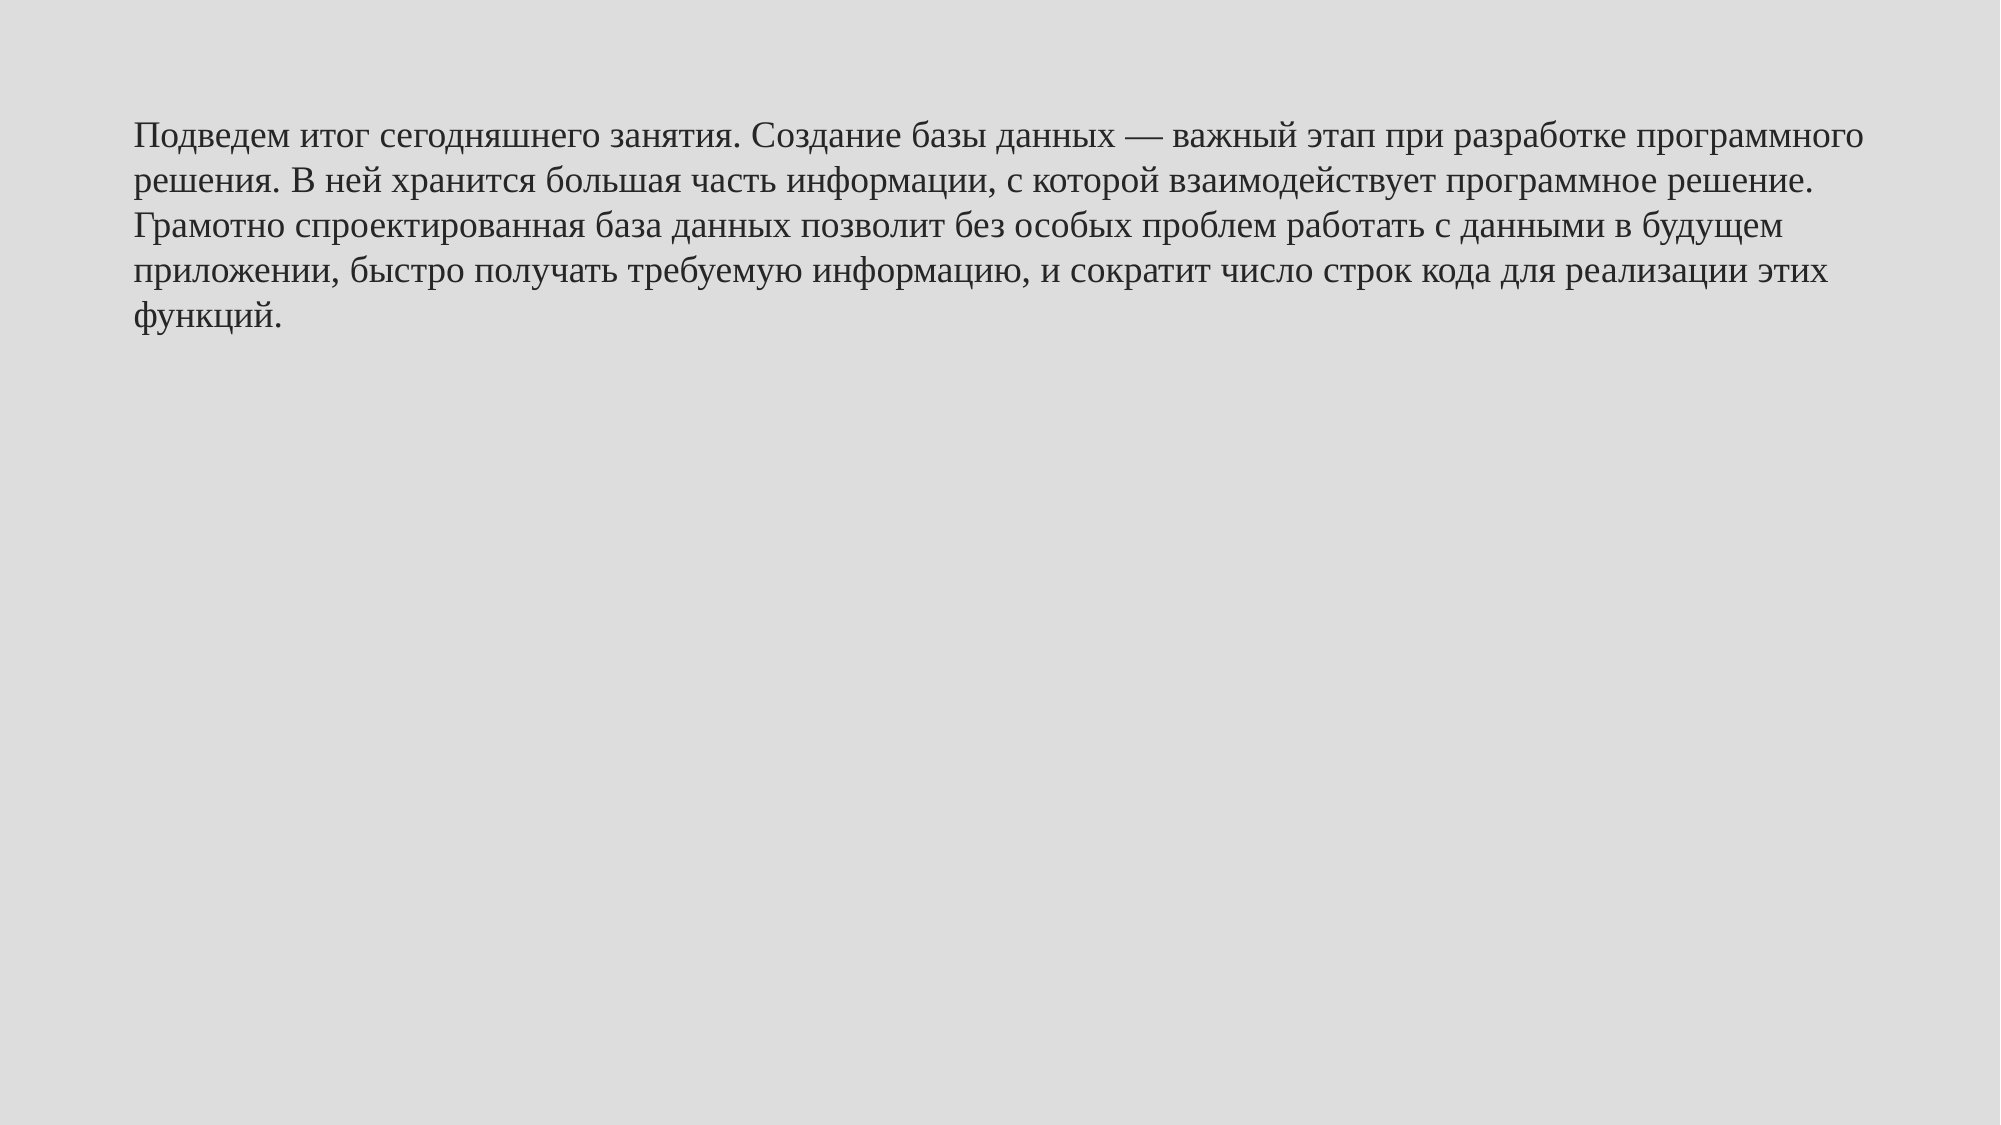

Подведем итог сегодняшнего занятия. Создание базы данных — важный этап при разработке программного решения. В ней хранится большая часть информации, с которой взаимодействует программное решение. Грамотно спроектированная база данных позволит без особых проблем работать с данными в будущем приложении, быстро получать требуемую информацию, и сократит число строк кода для реализации этих функций.